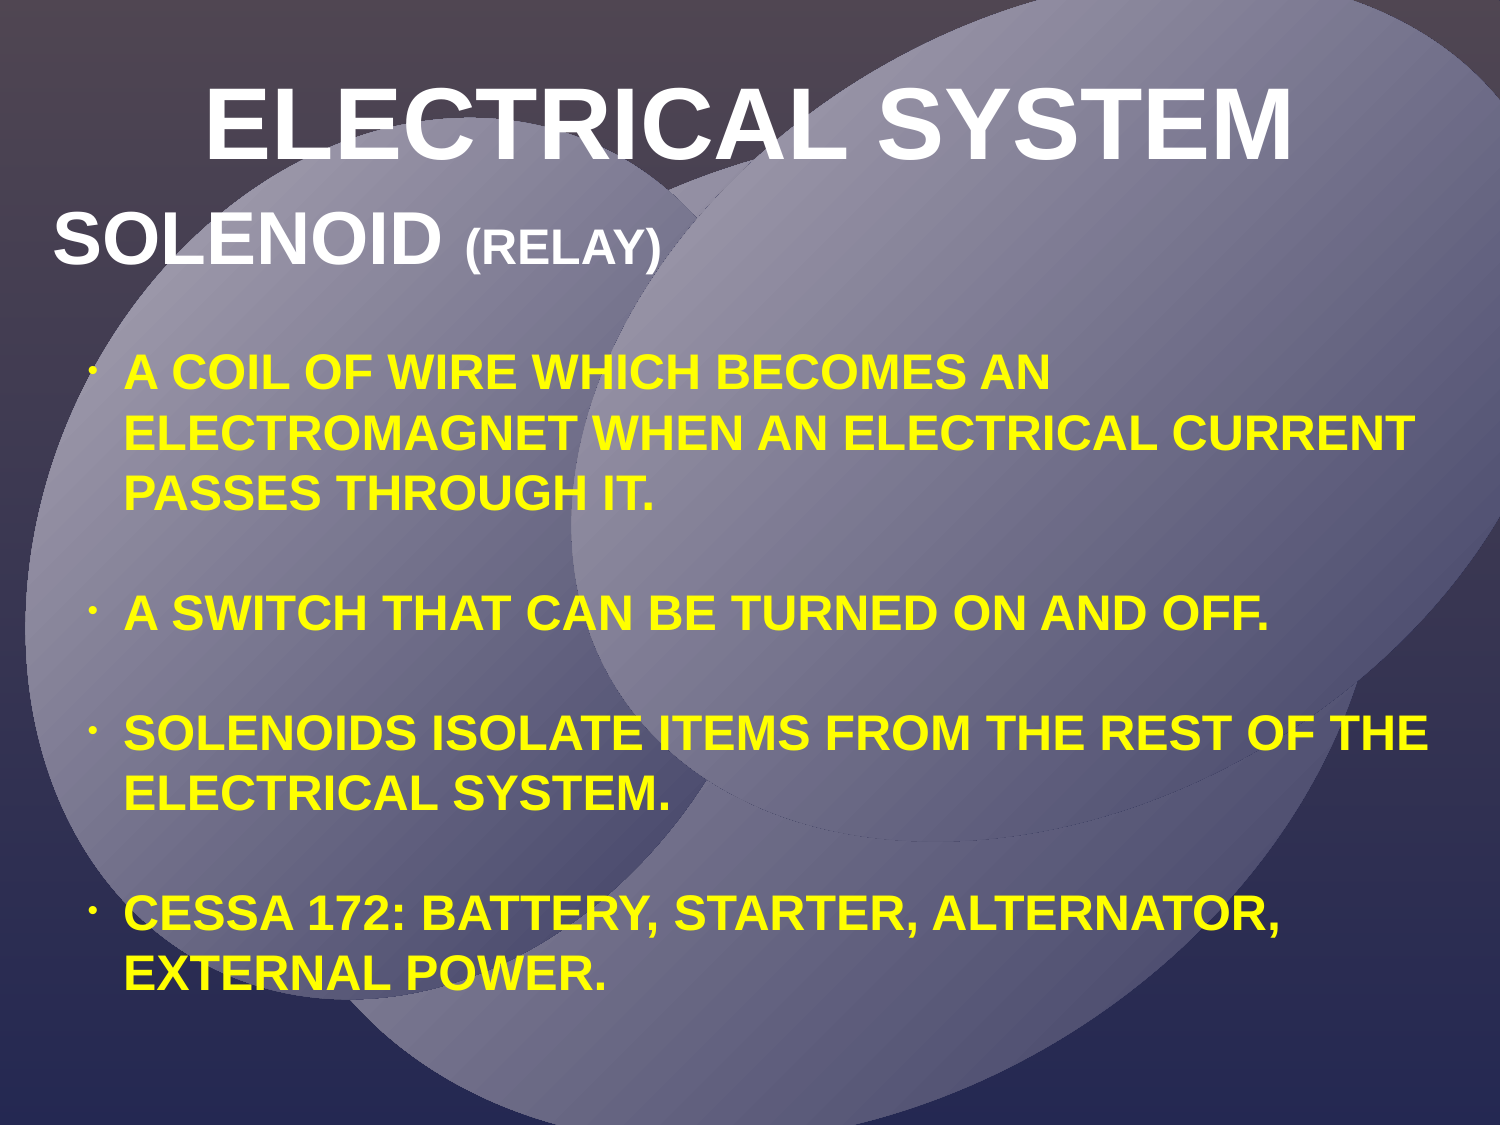

ELECTRICAL SYSTEM
SOLENOID (RELAY)

A COIL OF WIRE WHICH BECOMES AN ELECTROMAGNET WHEN AN ELECTRICAL CURRENT PASSES THROUGH IT.

A SWITCH THAT CAN BE TURNED ON AND OFF.

SOLENOIDS ISOLATE ITEMS FROM THE REST OF THE ELECTRICAL SYSTEM.

CESSA 172: BATTERY, STARTER, ALTERNATOR, EXTERNAL POWER.